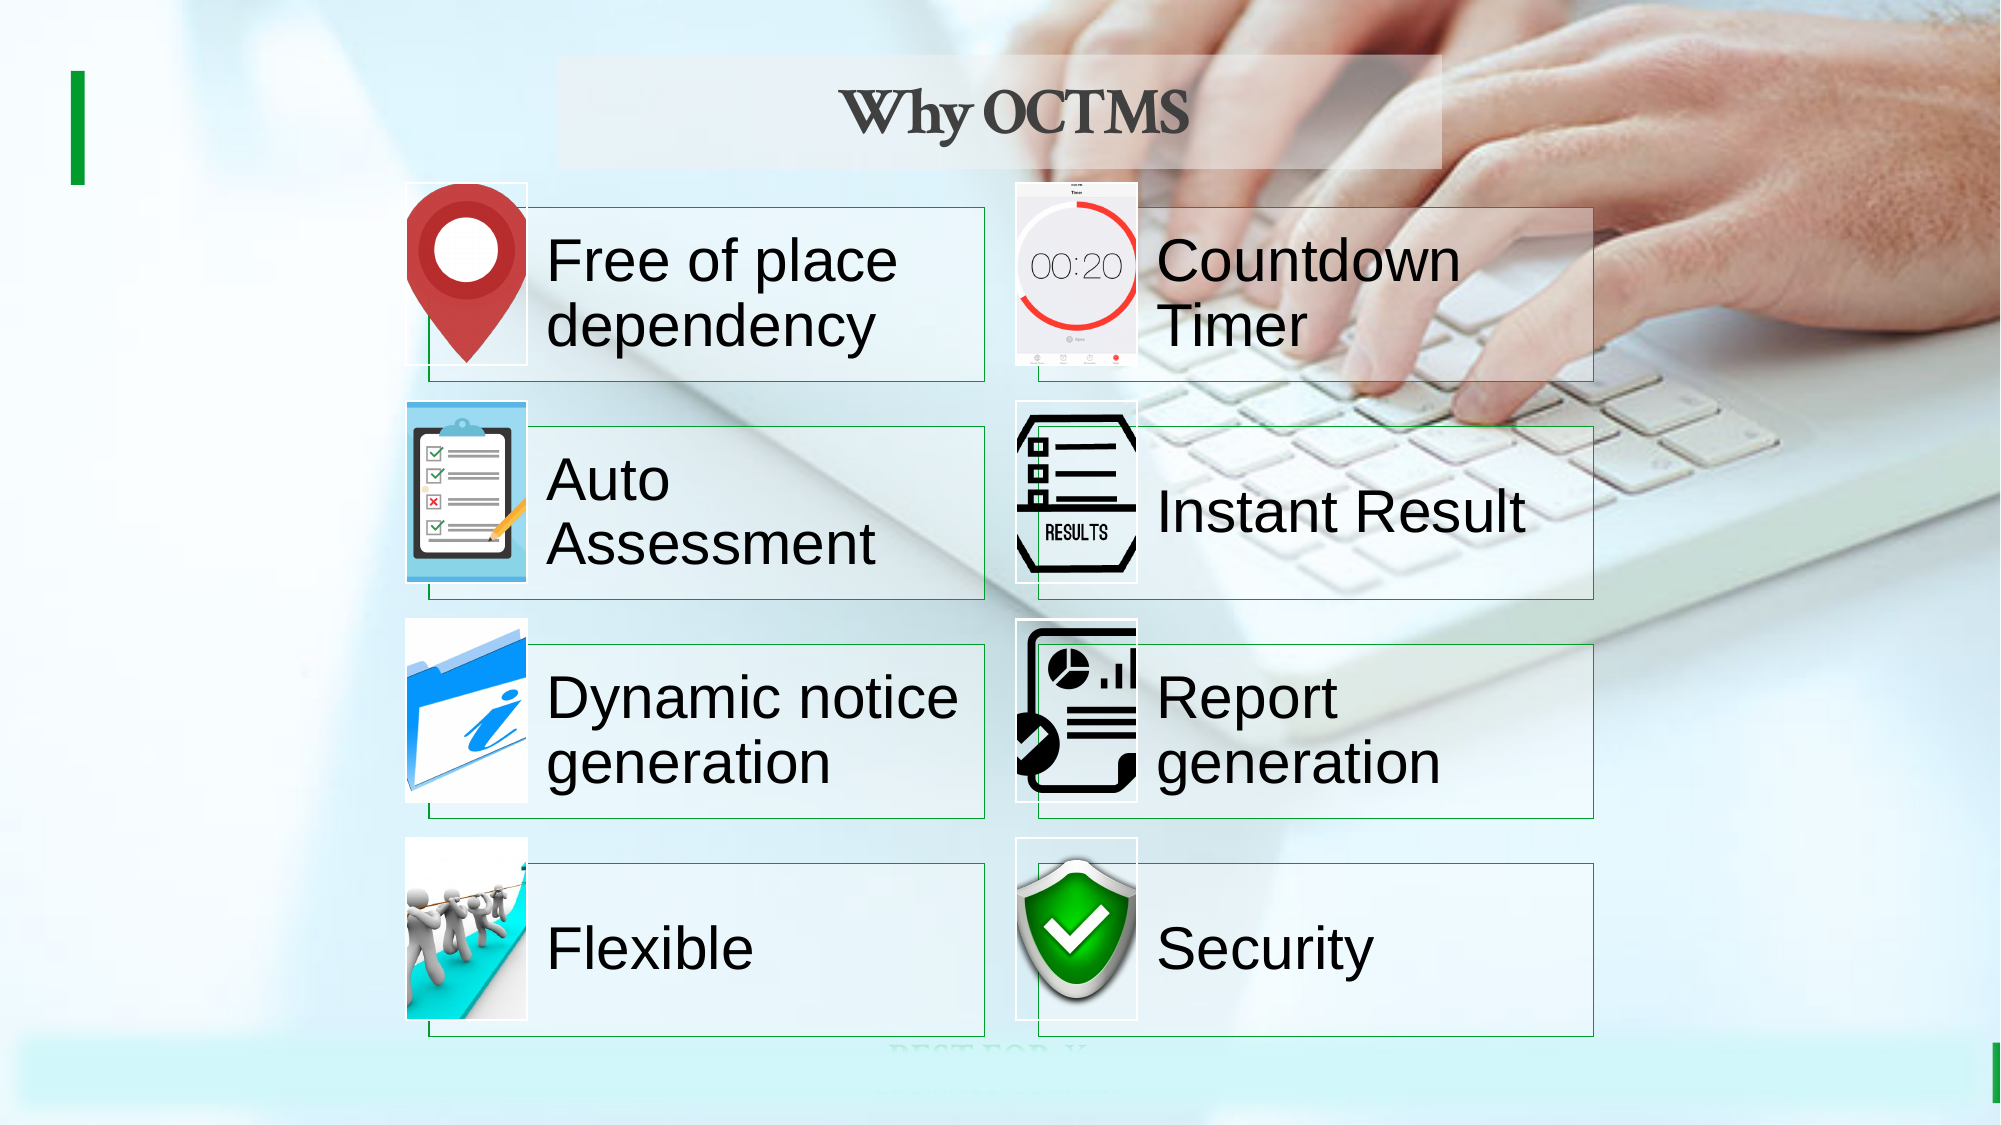

# Why OCTMS
Free of place dependency
Countdown Timer
Auto Assessment
Instant Result
Dynamic notice generation
Report generation
Flexible
Security

4